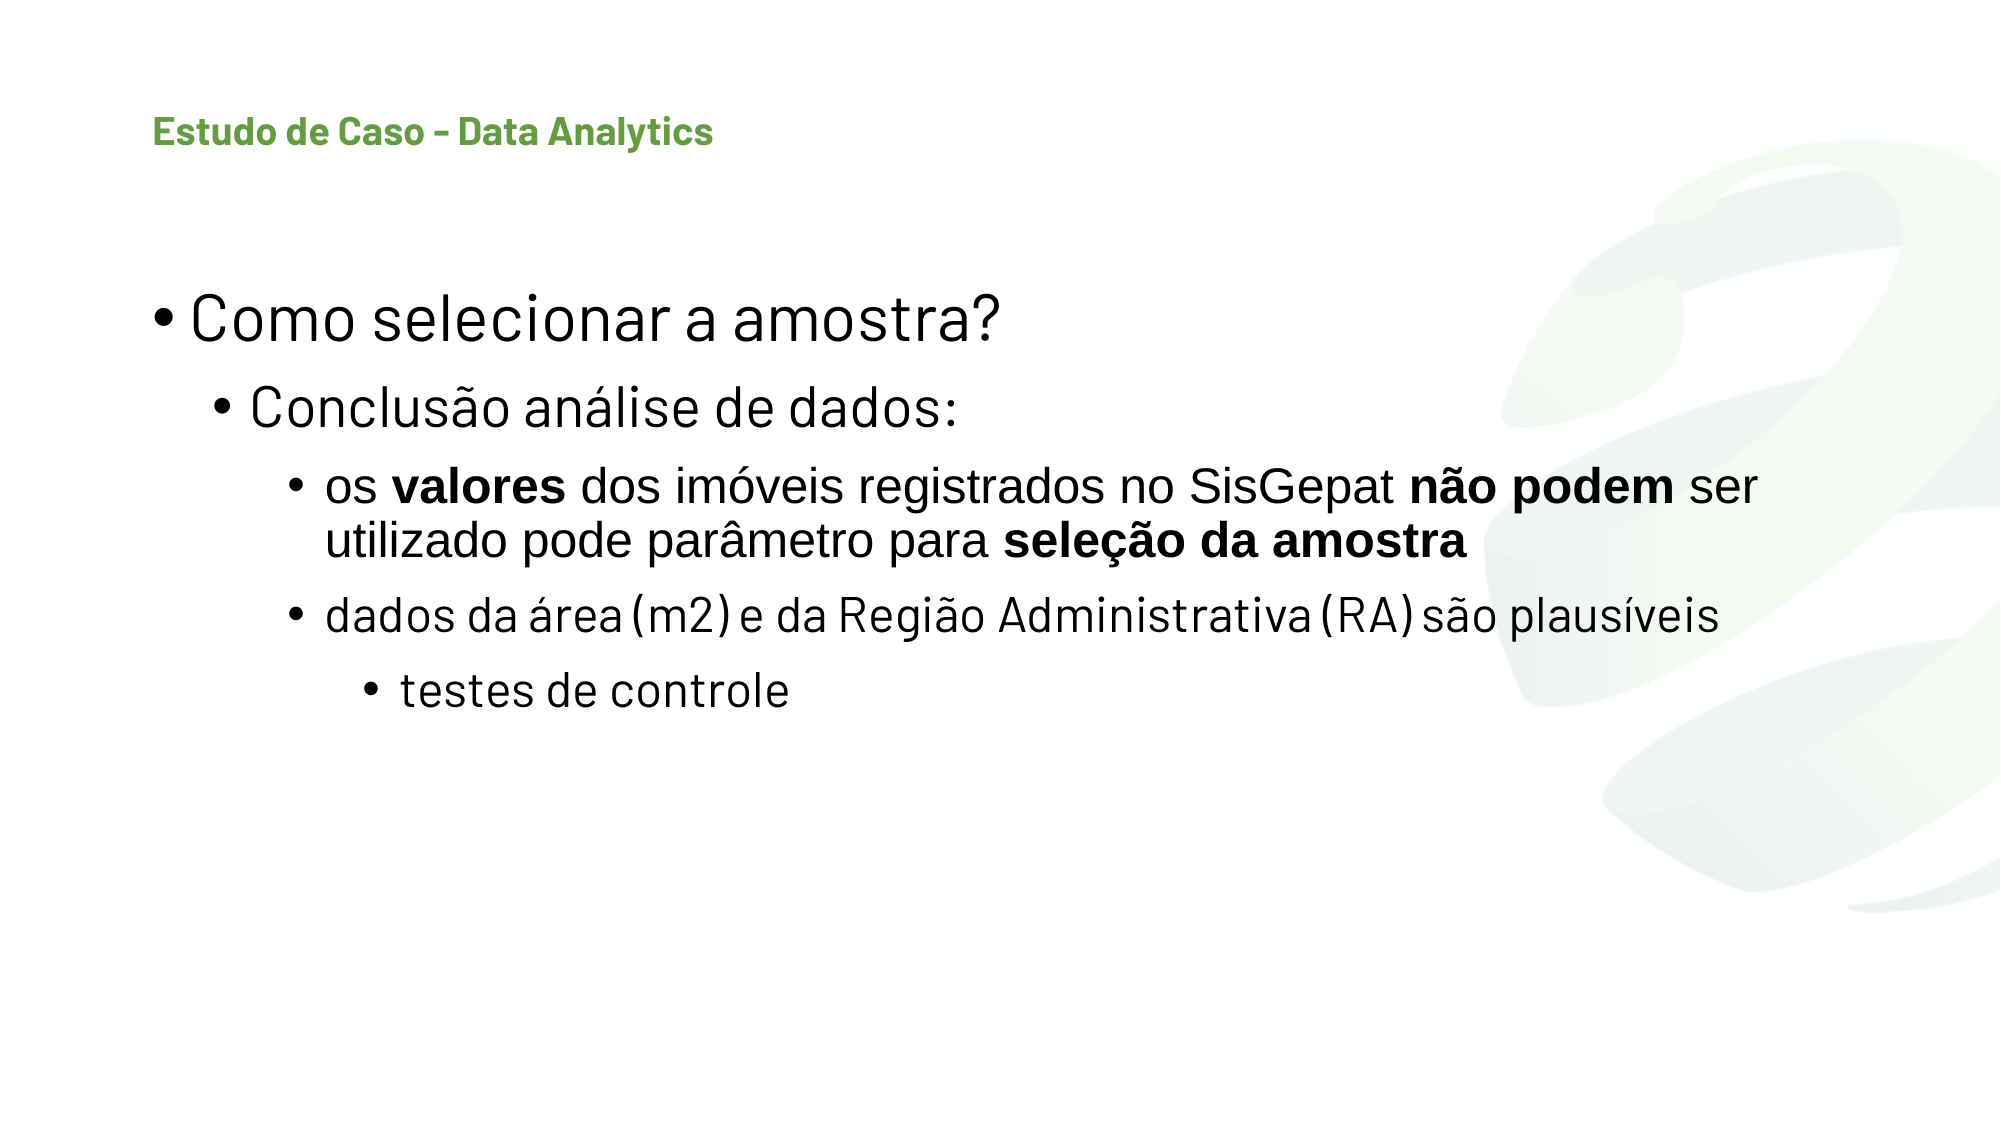

# Estudo de Caso - Data Analytics
Como selecionar a amostra?
Conclusão análise de dados:
os valores dos imóveis registrados no SisGepat não podem ser utilizado pode parâmetro para seleção da amostra
dados da área (m2) e da Região Administrativa (RA) são plausíveis
testes de controle